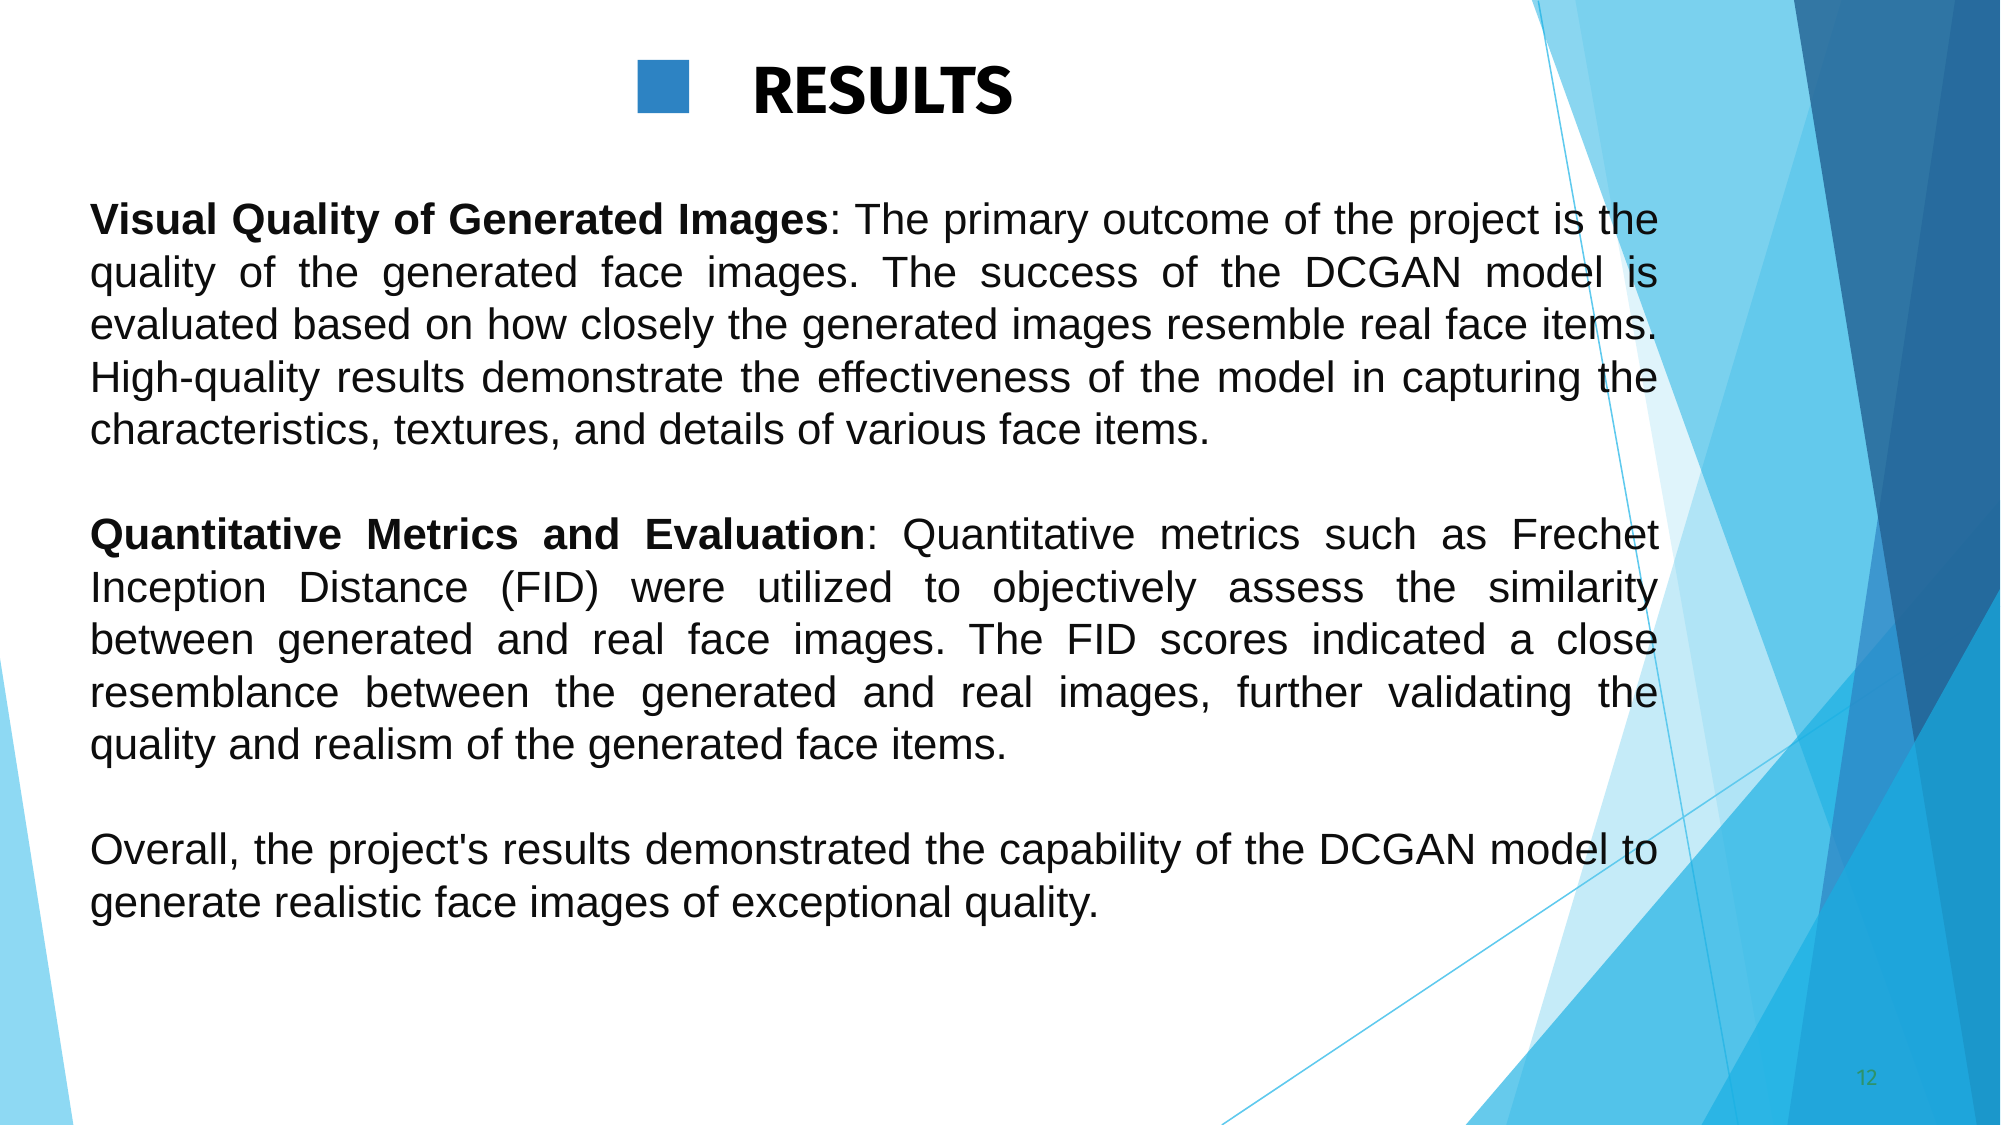

# RESULTS

Visual Quality of Generated Images: The primary outcome of the project is the quality of the generated face images. The success of the DCGAN model is evaluated based on how closely the generated images resemble real face items. High-quality results demonstrate the effectiveness of the model in capturing the characteristics, textures, and details of various face items.

Quantitative Metrics and Evaluation: Quantitative metrics such as Frechet Inception Distance (FID) were utilized to objectively assess the similarity between generated and real face images. The FID scores indicated a close resemblance between the generated and real images, further validating the quality and realism of the generated face items.

Overall, the project's results demonstrated the capability of the DCGAN model to generate realistic face images of exceptional quality.

12